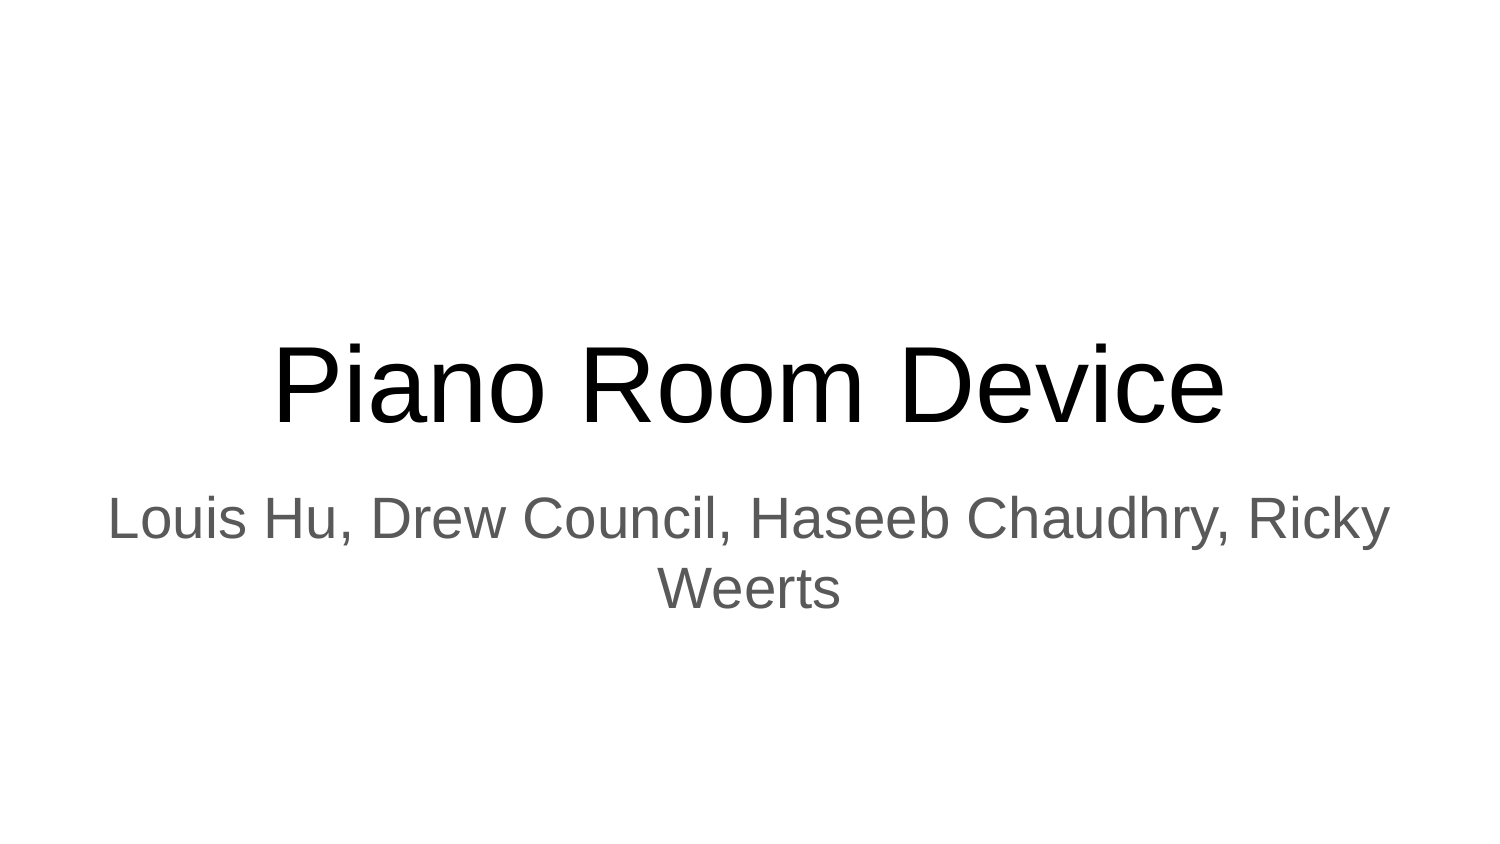

# Piano Room Device
Louis Hu, Drew Council, Haseeb Chaudhry, Ricky Weerts